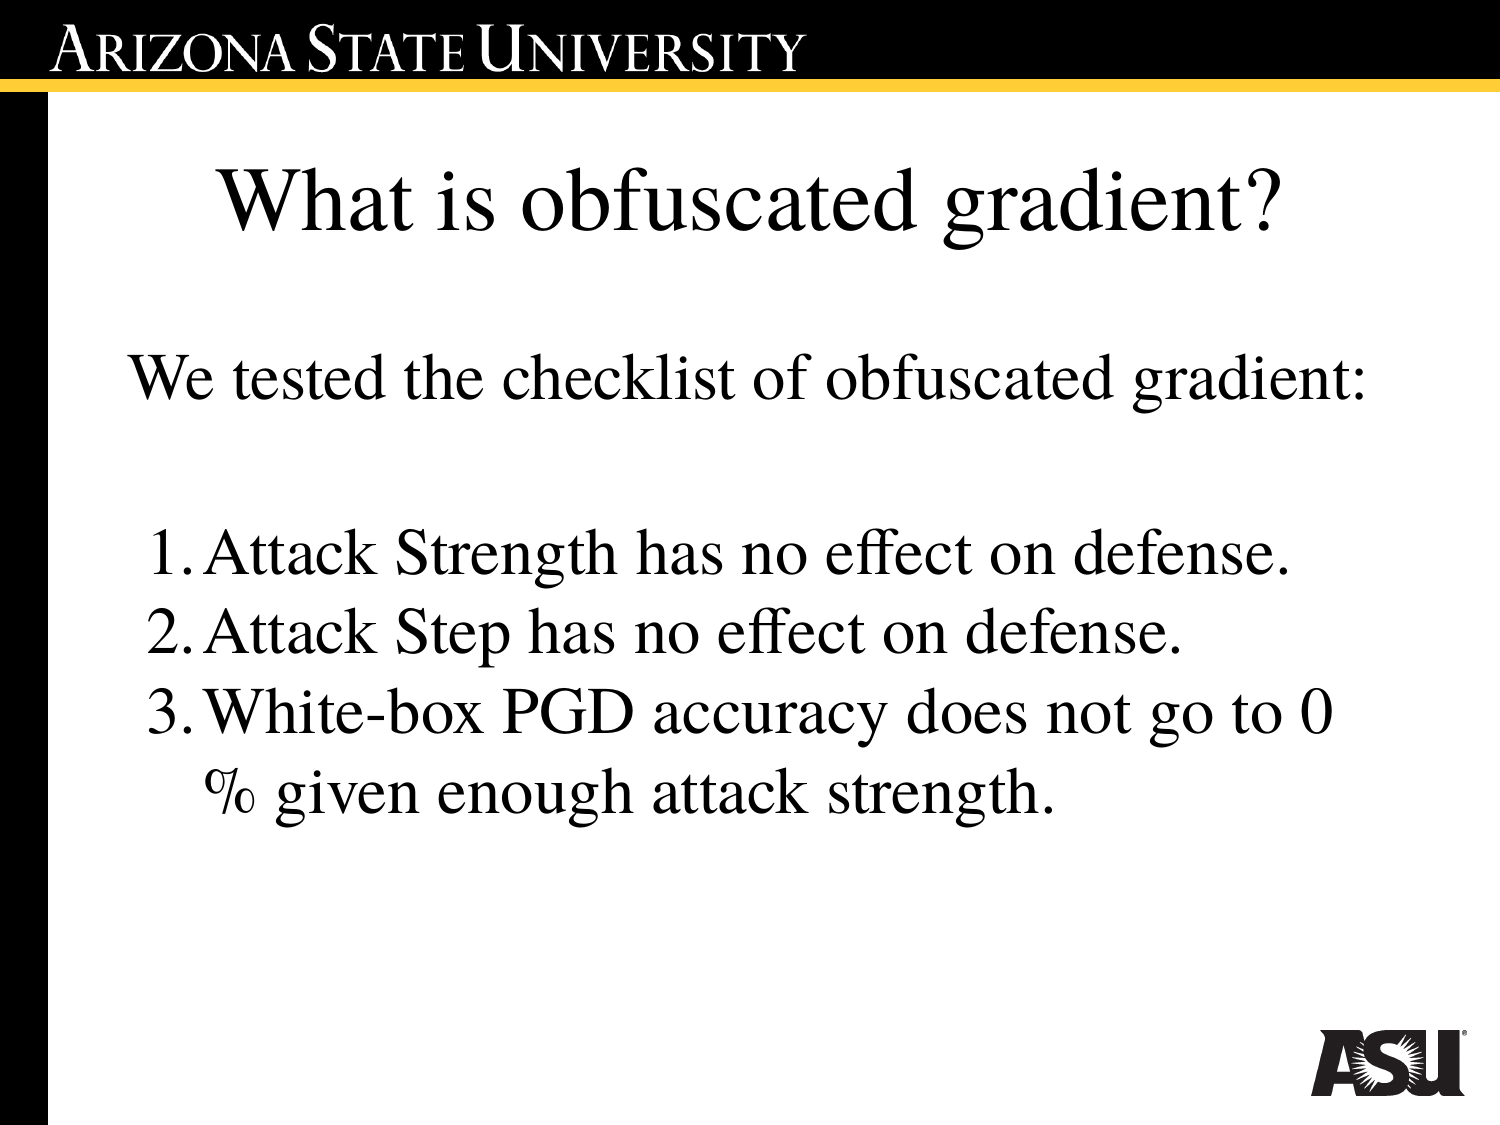

# What is obfuscated gradient?
We tested the checklist of obfuscated gradient:

Attack Strength has no effect on defense.
Attack Step has no effect on defense.
White-box PGD accuracy does not go to 0 % given enough attack strength.